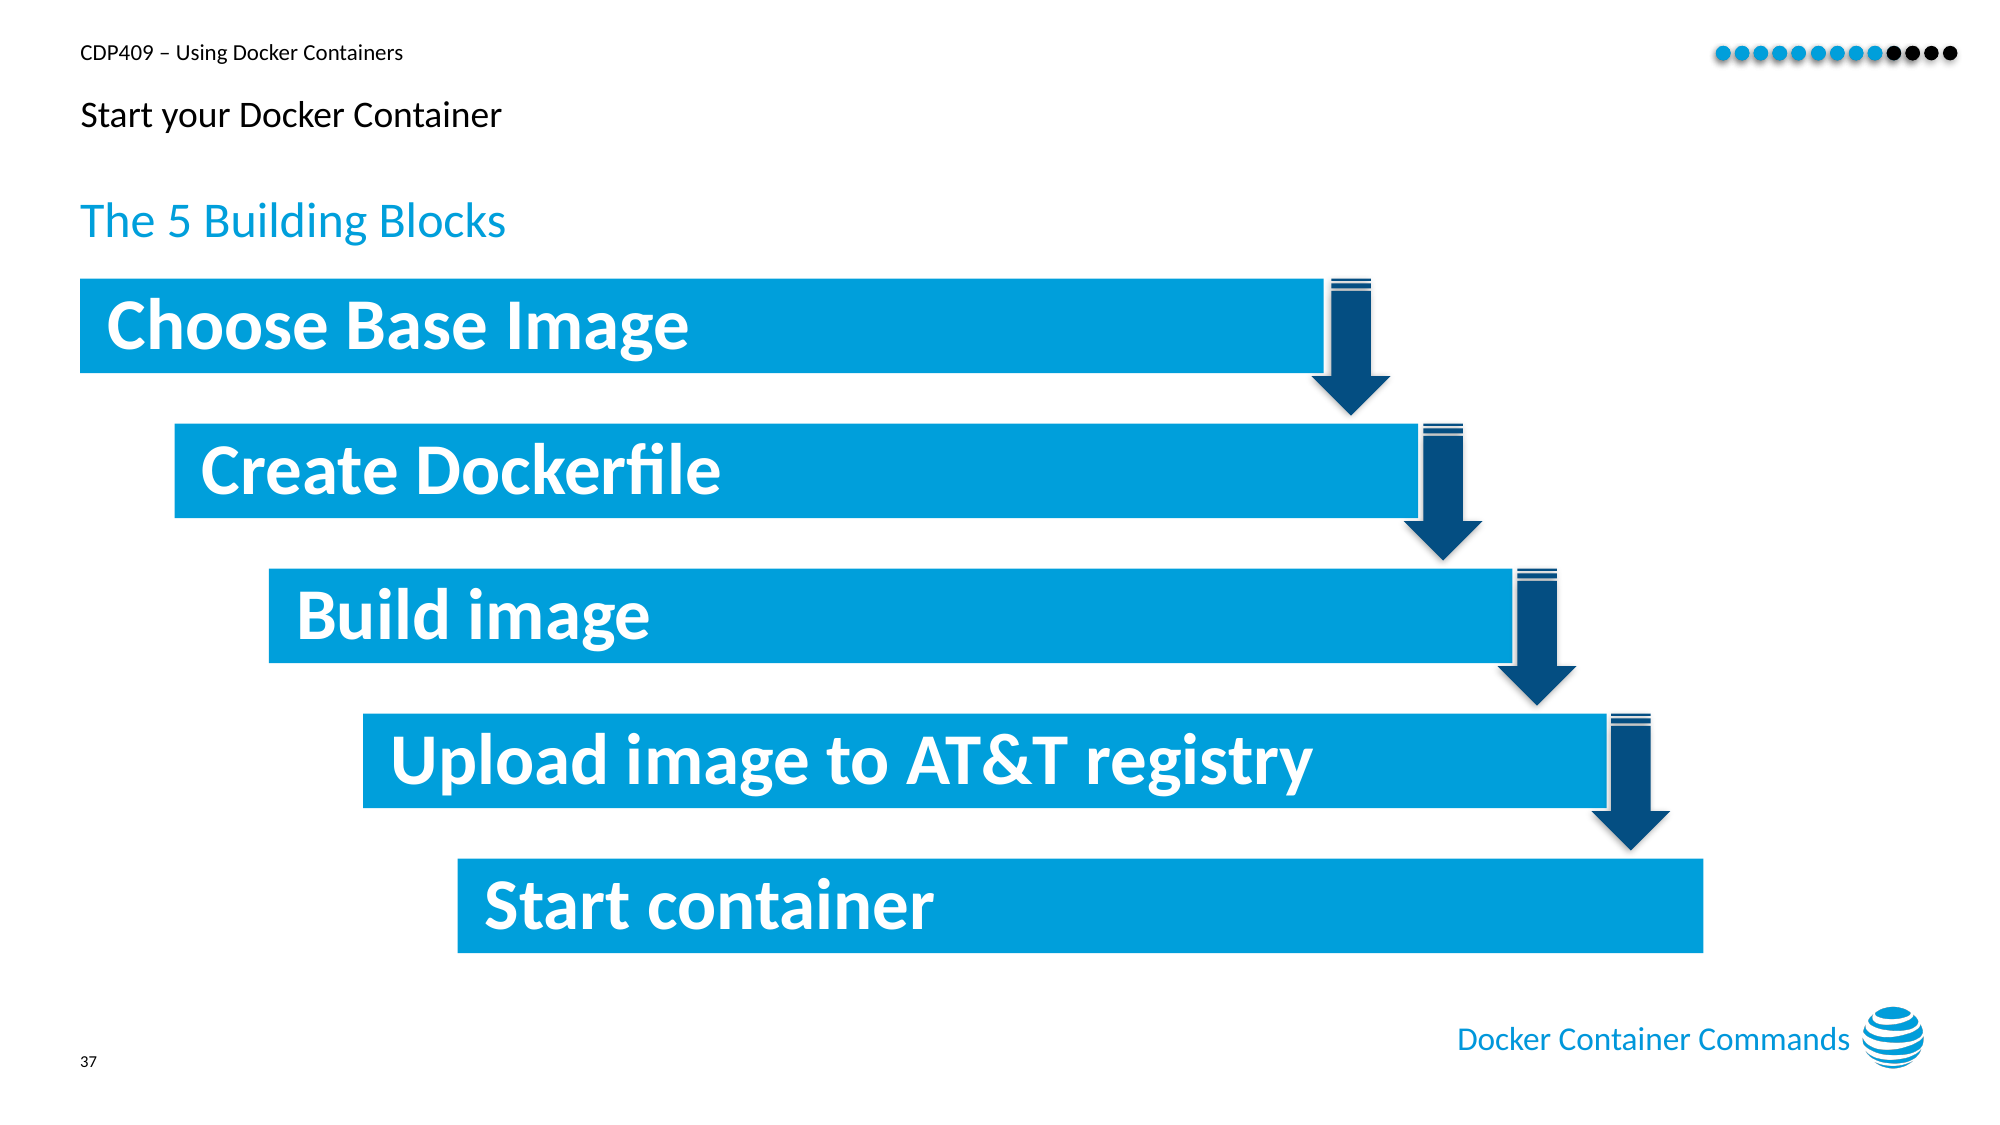

# Start your Docker Container
The 5 Building Blocks
Choose Base Image

Create Dockerfile

Build image

Upload image to AT&T registry

Start container
Docker Container Commands
37